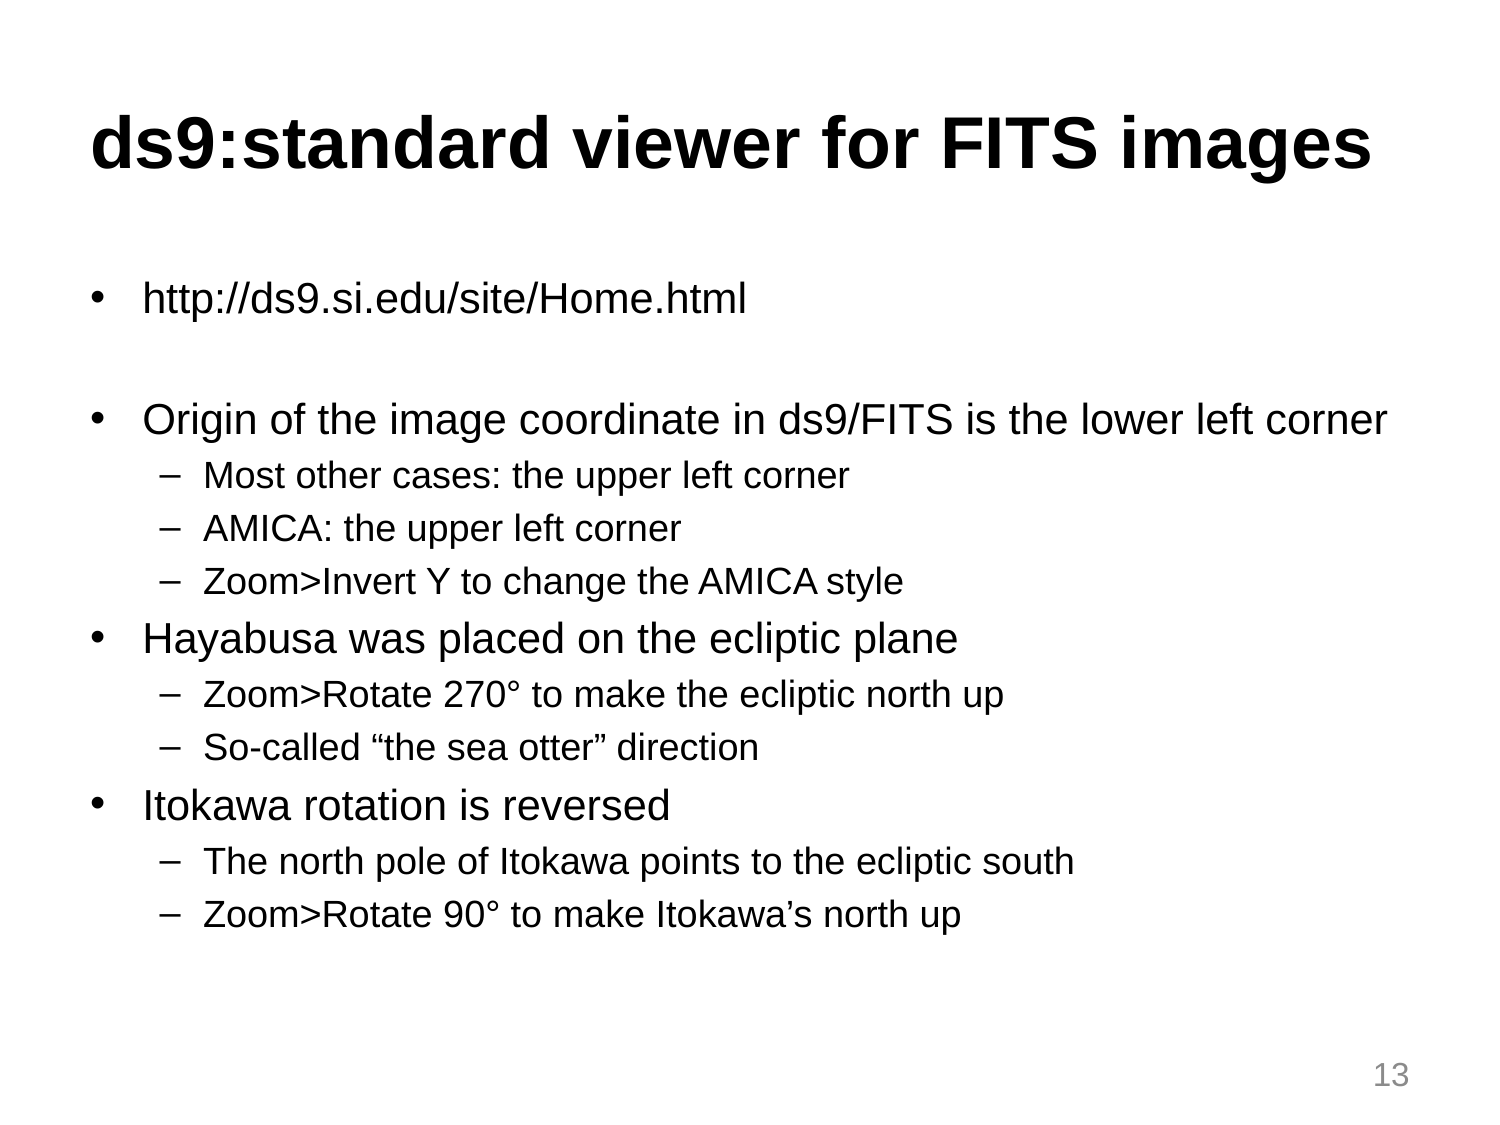

# ds9:standard viewer for FITS images
http://ds9.si.edu/site/Home.html

Origin of the image coordinate in ds9/FITS is the lower left corner
Most other cases: the upper left corner
AMICA: the upper left corner
Zoom>Invert Y to change the AMICA style
Hayabusa was placed on the ecliptic plane
Zoom>Rotate 270° to make the ecliptic north up
So-called “the sea otter” direction
Itokawa rotation is reversed
The north pole of Itokawa points to the ecliptic south
Zoom>Rotate 90° to make Itokawa’s north up
13